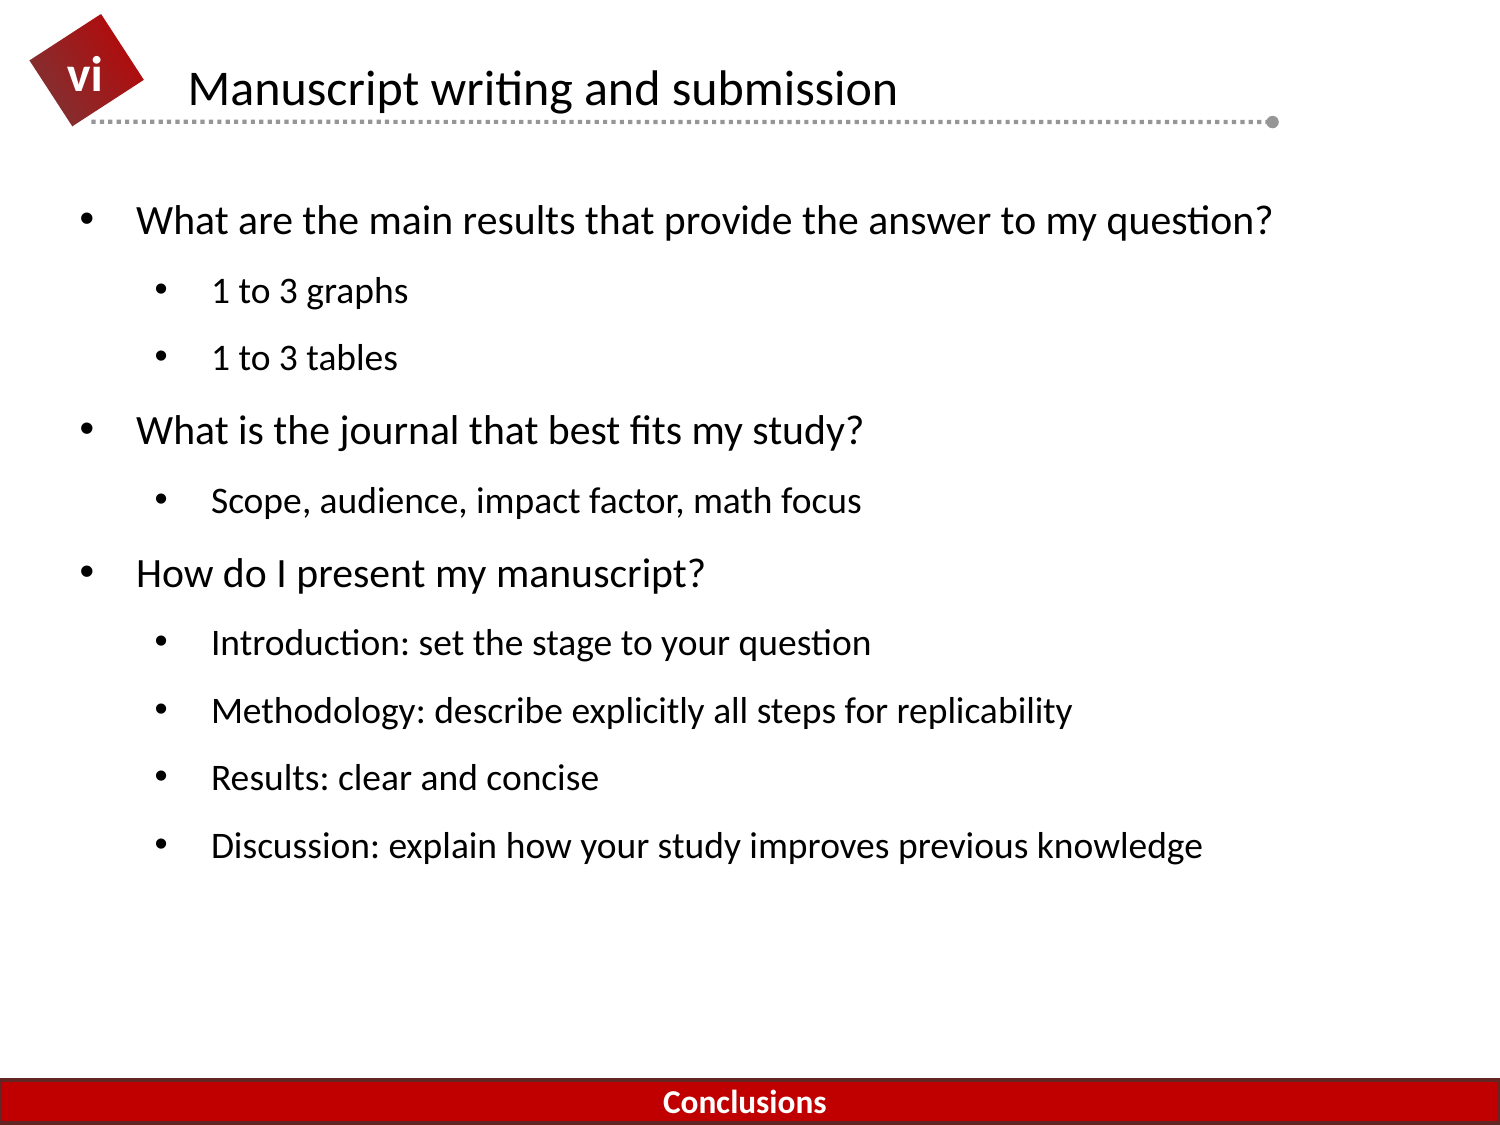

Manuscript writing and submission
1

vi
1
1
What are the main results that provide the answer to my question?
1 to 3 graphs
1 to 3 tables
What is the journal that best fits my study?
Scope, audience, impact factor, math focus
How do I present my manuscript?
Introduction: set the stage to your question
Methodology: describe explicitly all steps for replicability
Results: clear and concise
Discussion: explain how your study improves previous knowledge

Conclusions